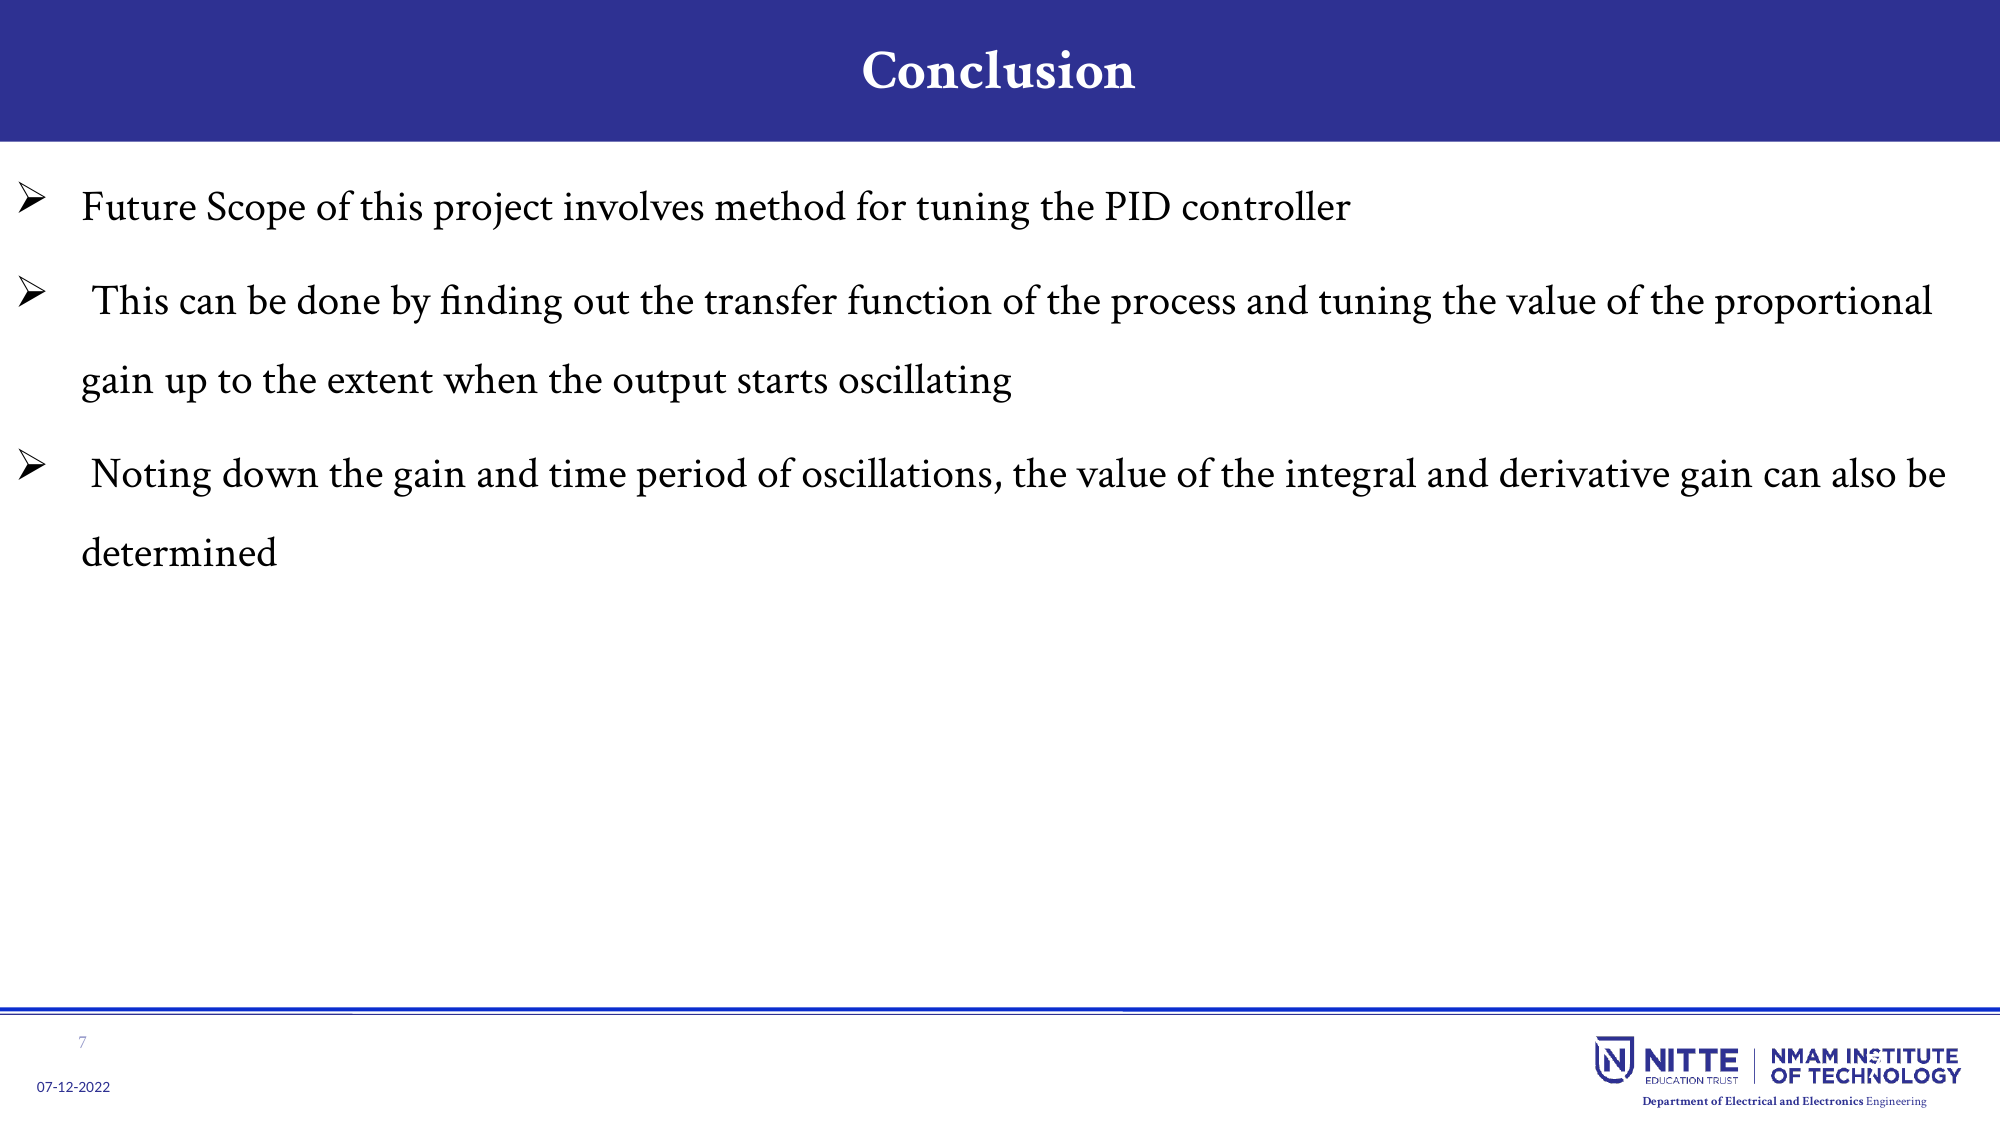

# Conclusion
Future Scope of this project involves method for tuning the PID controller
 This can be done by finding out the transfer function of the process and tuning the value of the proportional gain up to the extent when the output starts oscillating
 Noting down the gain and time period of oscillations, the value of the integral and derivative gain can also be determined

7